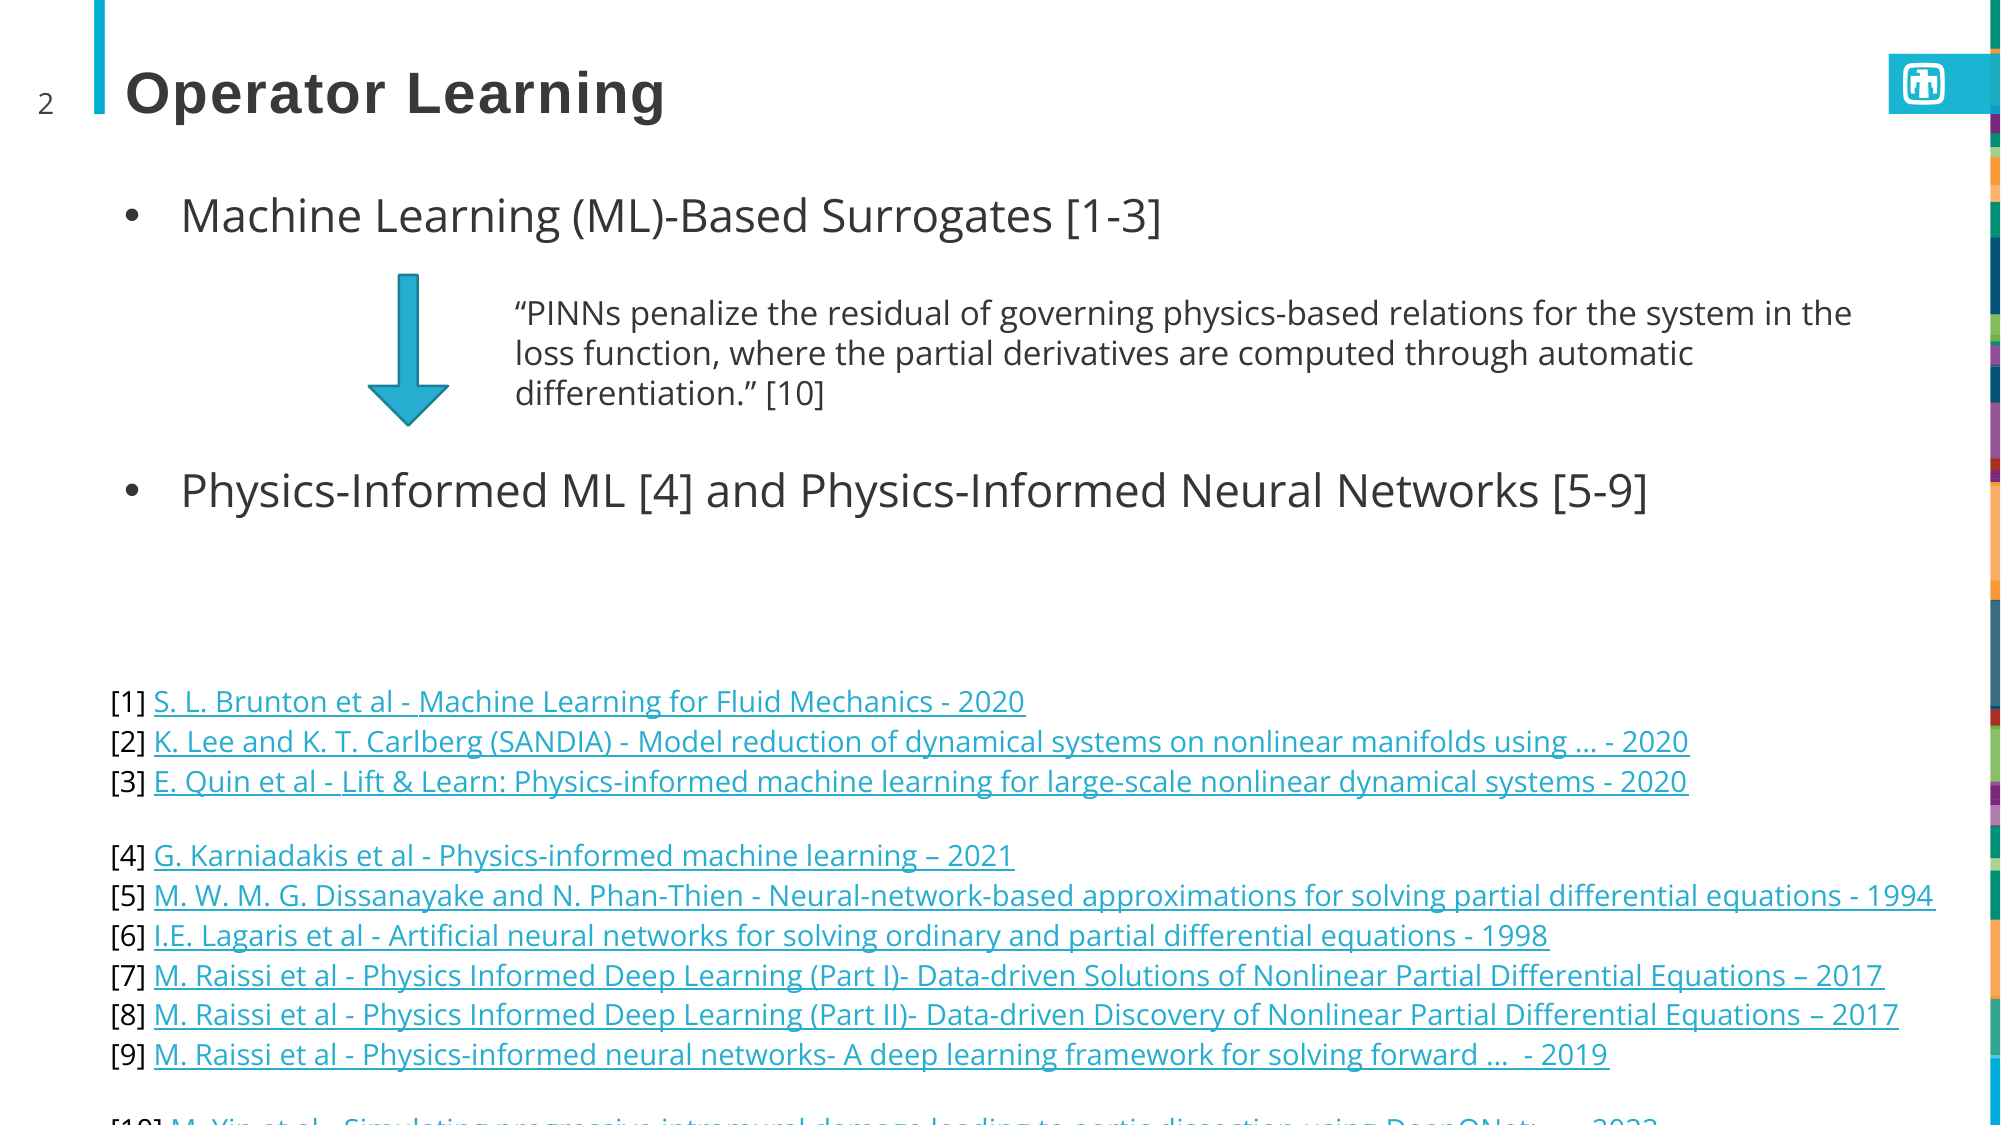

2
# Operator Learning
Machine Learning (ML)-Based Surrogates [1-3]

Physics-Informed ML [4] and Physics-Informed Neural Networks [5-9]

“PINNs penalize the residual of governing physics-based relations for the system in the loss function, where the partial derivatives are computed through automatic differentiation.” [10]
[1] S. L. Brunton et al - Machine Learning for Fluid Mechanics - 2020
[2] K. Lee and K. T. Carlberg (SANDIA) - Model reduction of dynamical systems on nonlinear manifolds using … - 2020
[3] E. Quin et al - Lift & Learn: Physics-informed machine learning for large-scale nonlinear dynamical systems - 2020

[4] G. Karniadakis et al - Physics-informed machine learning – 2021
[5] M. W. M. G. Dissanayake and N. Phan-Thien - Neural-network-based approximations for solving partial differential equations - 1994
[6] I.E. Lagaris et al - Artificial neural networks for solving ordinary and partial differential equations - 1998
[7] M. Raissi et al - Physics Informed Deep Learning (Part I)- Data-driven Solutions of Nonlinear Partial Differential Equations – 2017
[8] M. Raissi et al - Physics Informed Deep Learning (Part II)- Data-driven Discovery of Nonlinear Partial Differential Equations – 2017
[9] M. Raissi et al - Physics-informed neural networks- A deep learning framework for solving forward …  - 2019

[10] M. Yin et al - Simulating progressive intramural damage leading to aortic dissection using DeepONet: … - 2022